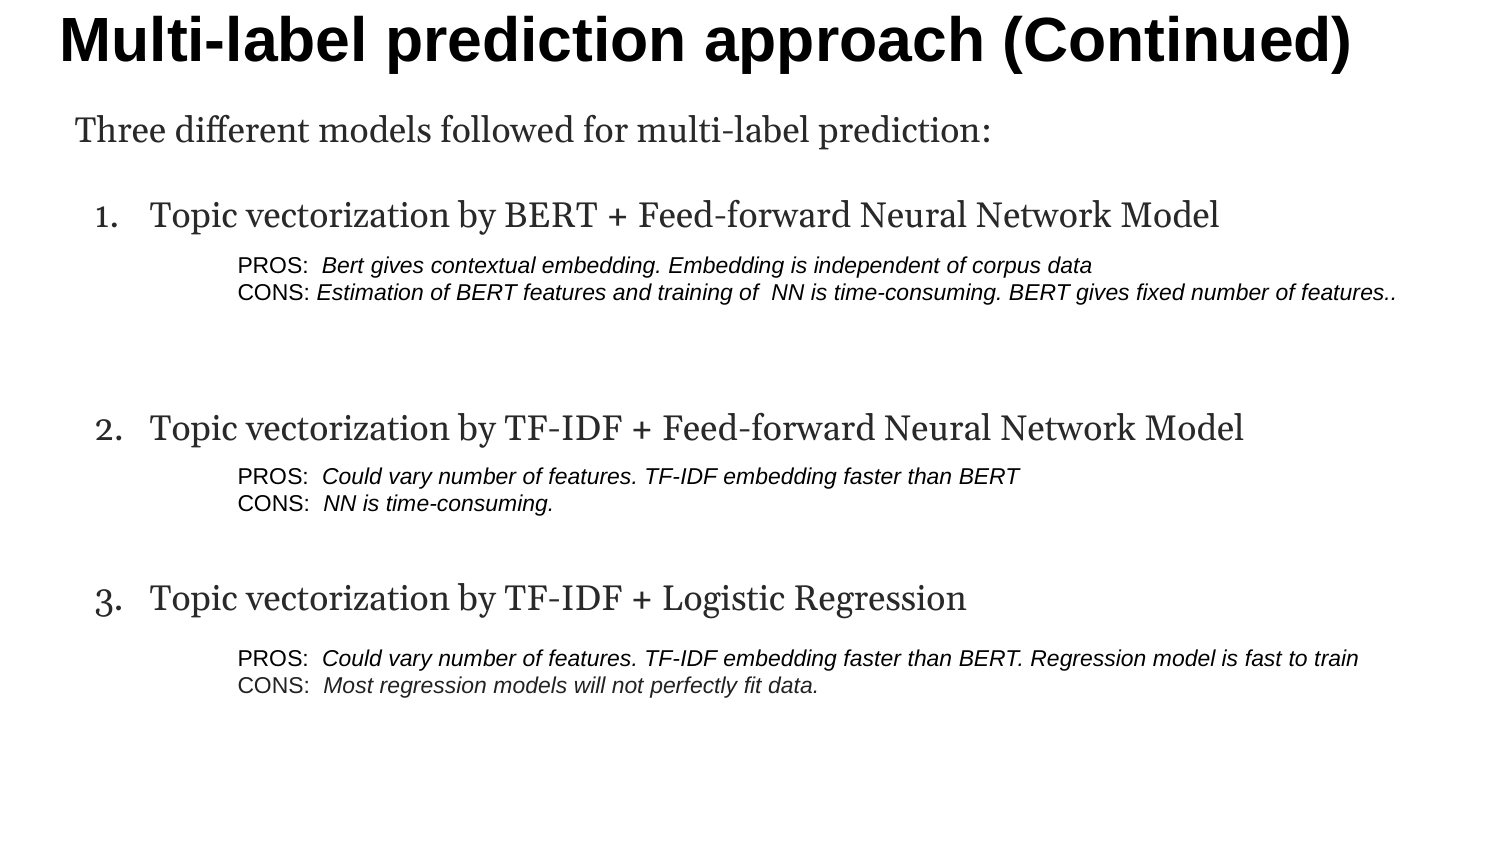

# Multi-label prediction approach (Continued)
Three different models followed for multi-label prediction:

Topic vectorization by BERT + Feed-forward Neural Network Model

Topic vectorization by TF-IDF + Feed-forward Neural Network Model

Topic vectorization by TF-IDF + Logistic Regression

PROS:  Bert gives contextual embedding. Embedding is independent of corpus data
CONS: Estimation of BERT features and training of  NN is time-consuming. BERT gives fixed number of features..

PROS:  Could vary number of features. TF-IDF embedding faster than BERT
CONS:  NN is time-consuming.

PROS:  Could vary number of features. TF-IDF embedding faster than BERT. Regression model is fast to train
CONS:  Most regression models will not perfectly fit data.